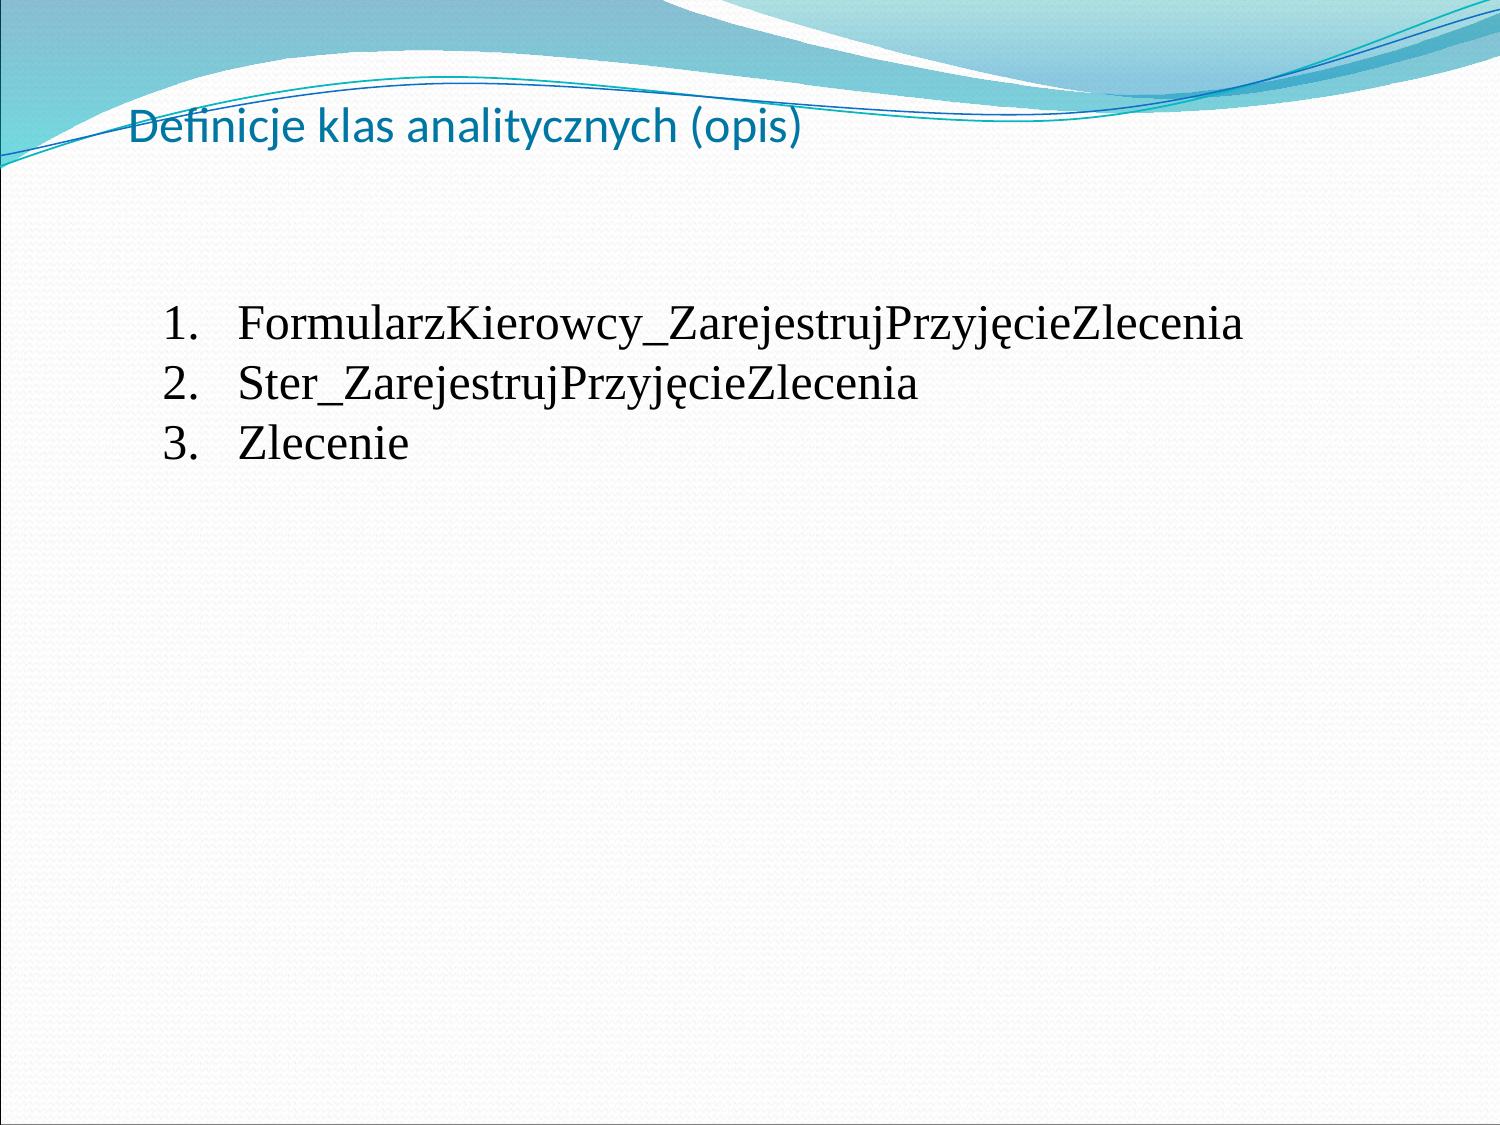

# Definicje klas analitycznych (opis)
FormularzKierowcy_ZarejestrujPrzyjęcieZlecenia
Ster_ZarejestrujPrzyjęcieZlecenia
Zlecenie